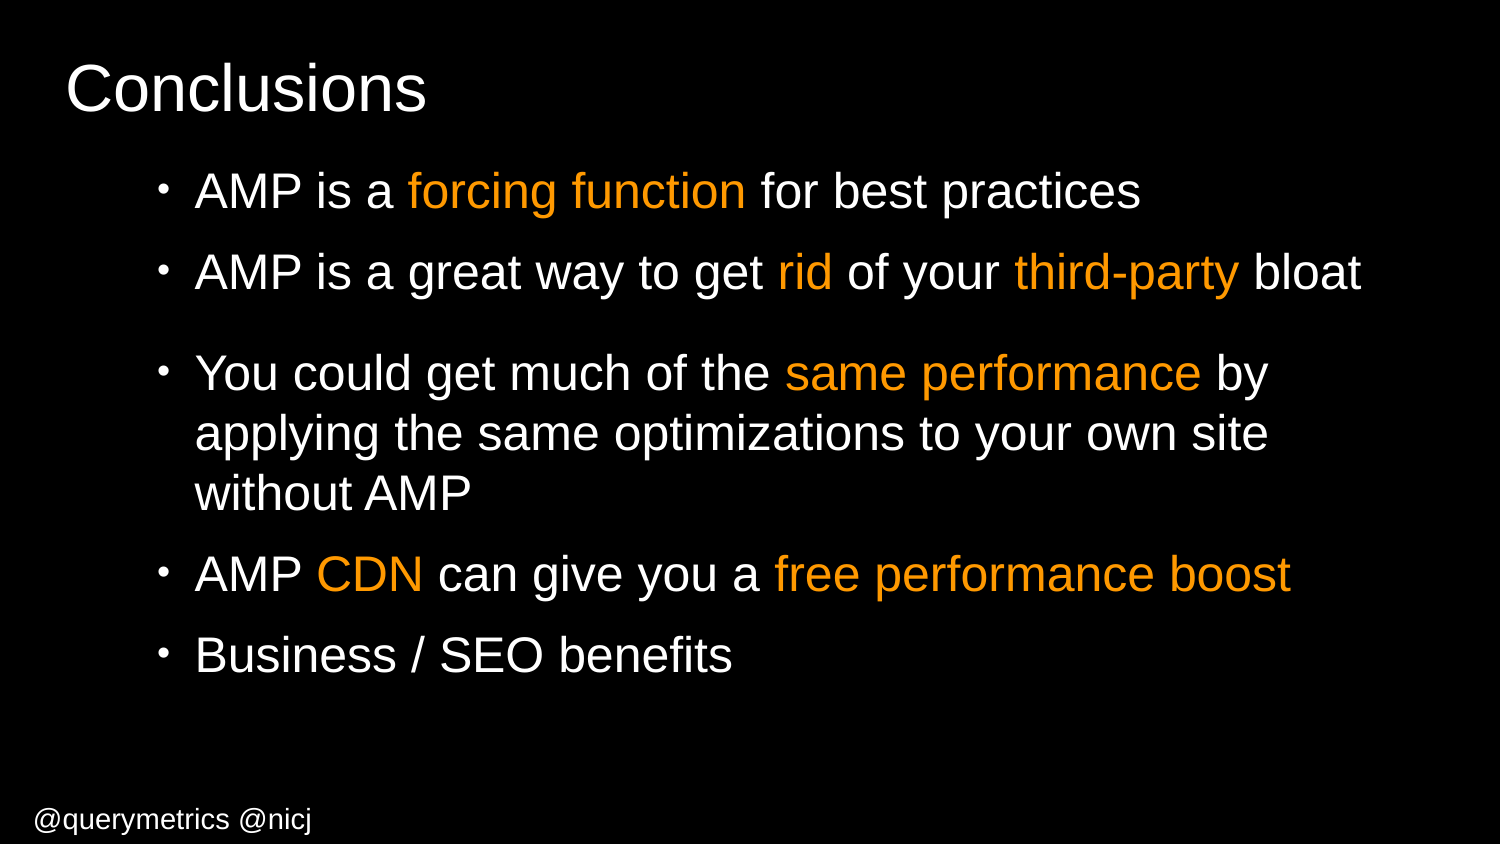

# Conclusions
AMP is a forcing function for best practices
AMP is a great way to get rid of your third-party bloat
You could get much of the same performance by applying the same optimizations to your own site without AMP
AMP CDN can give you a free performance boost
Business / SEO benefits